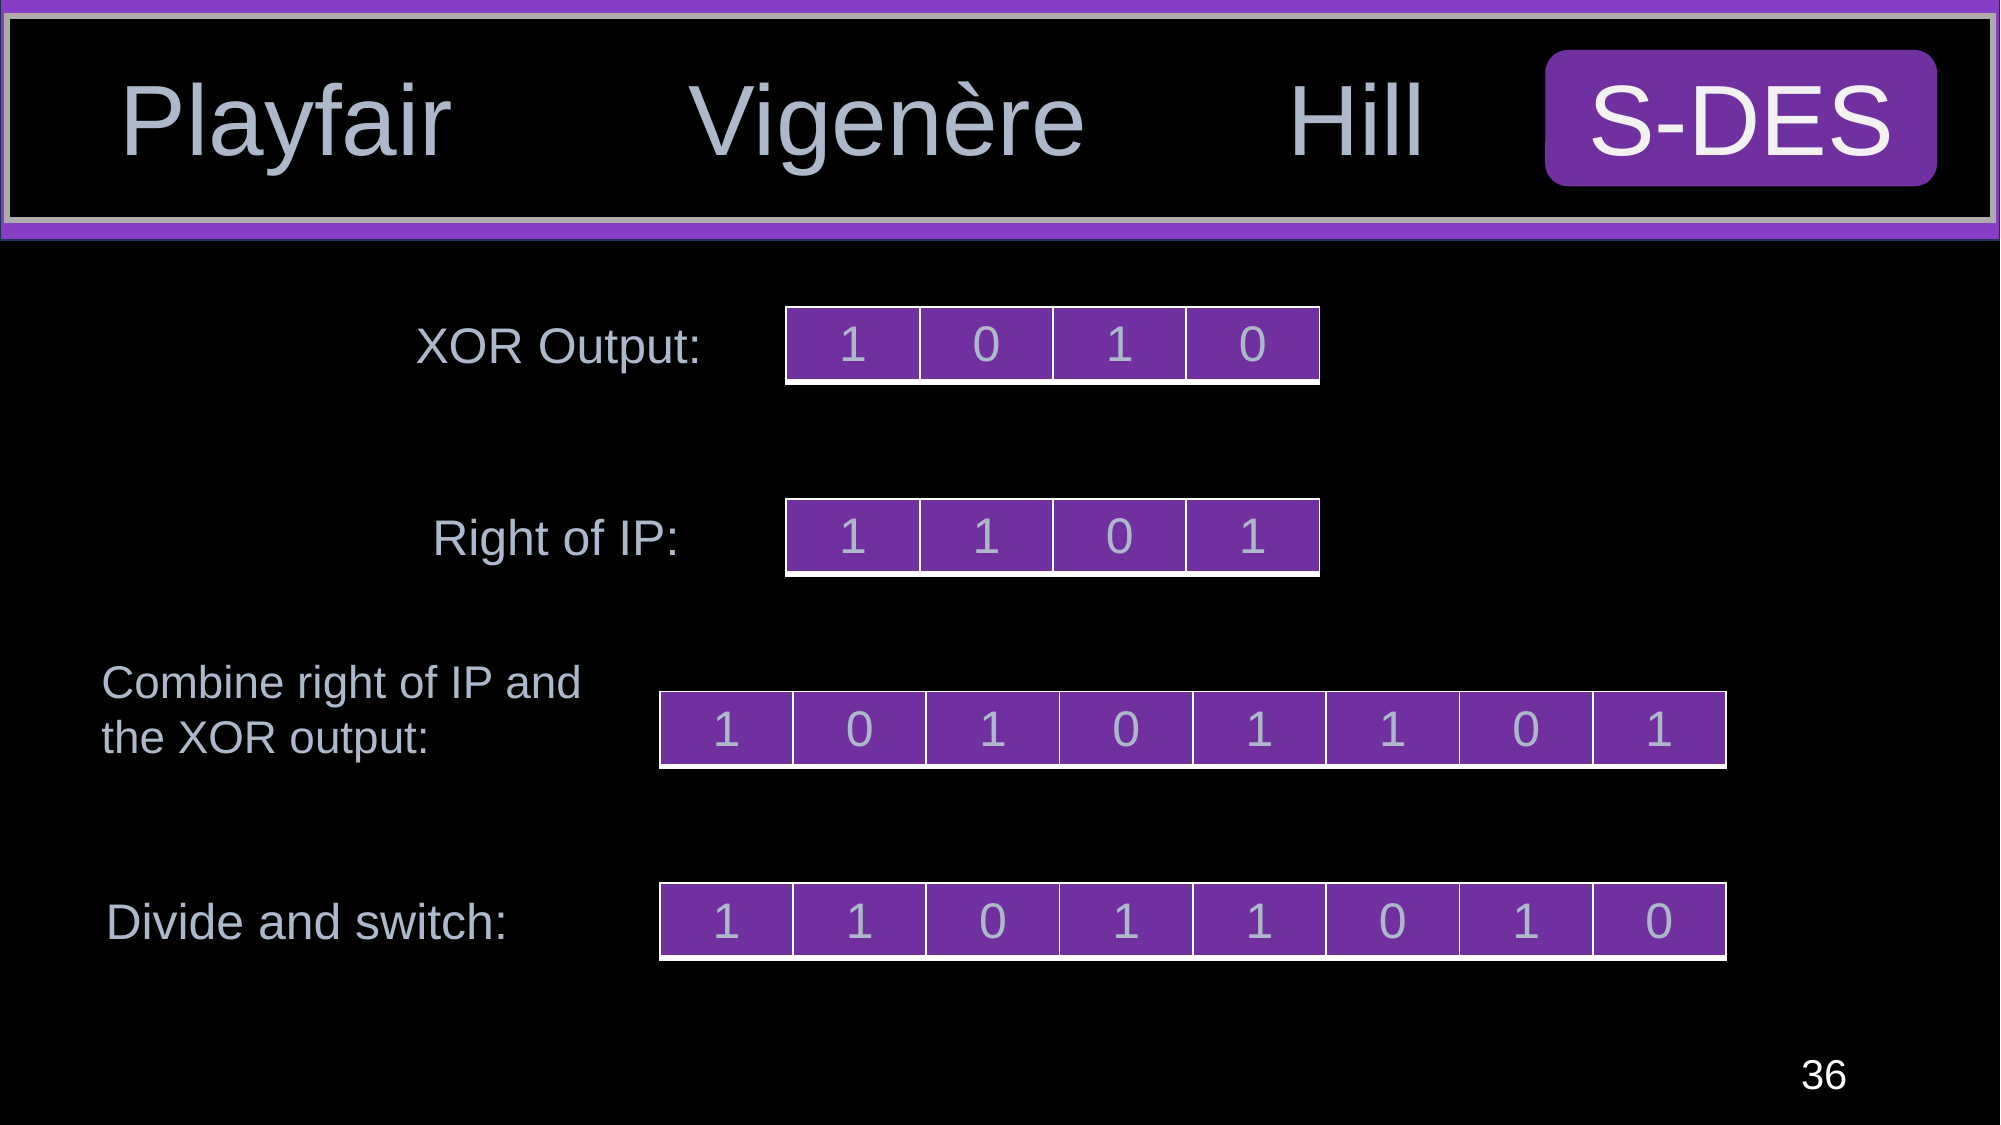

Playfair
Vigenère
Hill
S-DES

XOR Output:
| 1 | 0 | 1 | 0 |
| --- | --- | --- | --- |
Right of IP:
| 1 | 1 | 0 | 1 |
| --- | --- | --- | --- |
Combine right of IP and the XOR output:
| 1 | 0 | 1 | 0 | 1 | 1 | 0 | 1 |
| --- | --- | --- | --- | --- | --- | --- | --- |
Divide and switch:
| 1 | 1 | 0 | 1 | 1 | 0 | 1 | 0 |
| --- | --- | --- | --- | --- | --- | --- | --- |
36